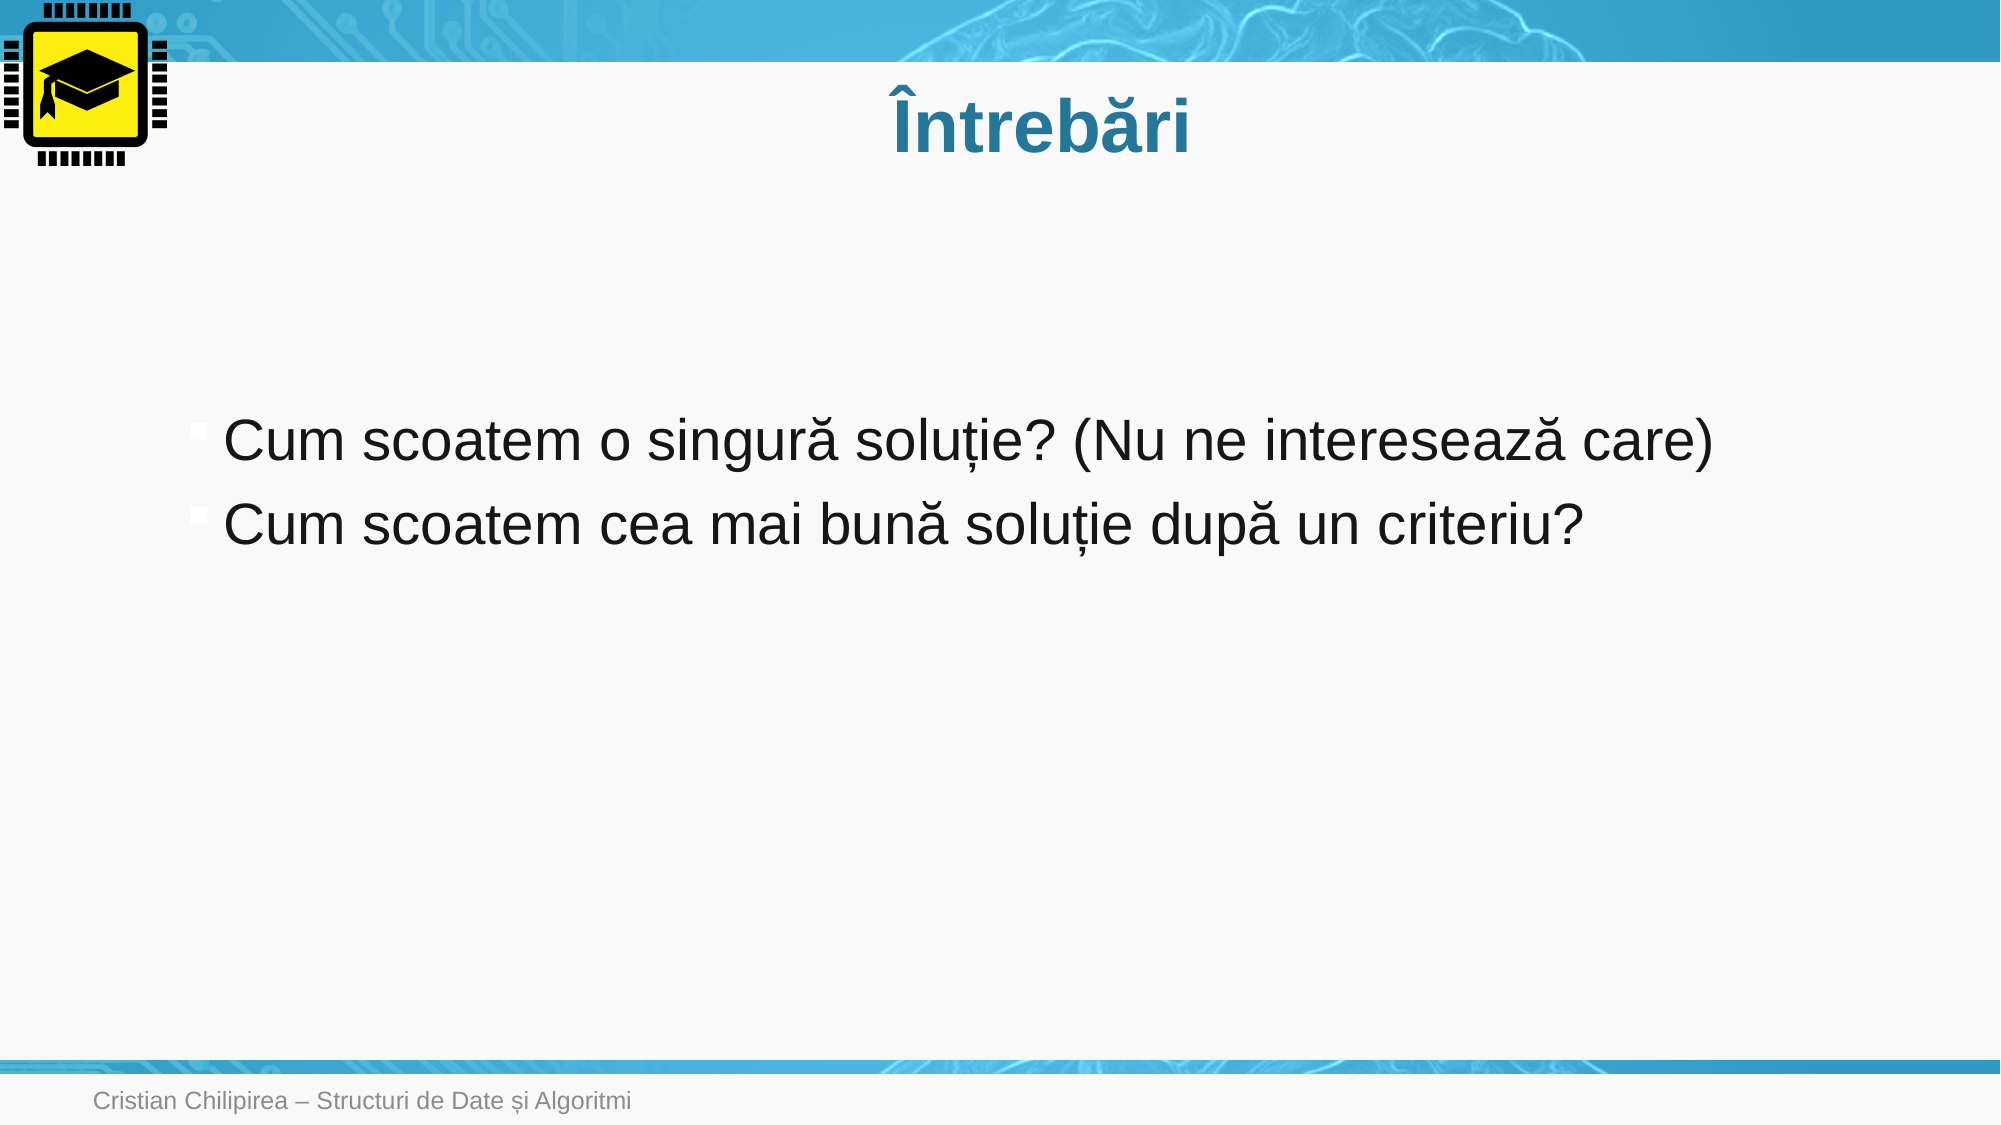

# Întrebări
Cum scoatem o singură soluție? (Nu ne interesează care)
Cum scoatem cea mai bună soluție după un criteriu?
Cristian Chilipirea – Structuri de Date și Algoritmi